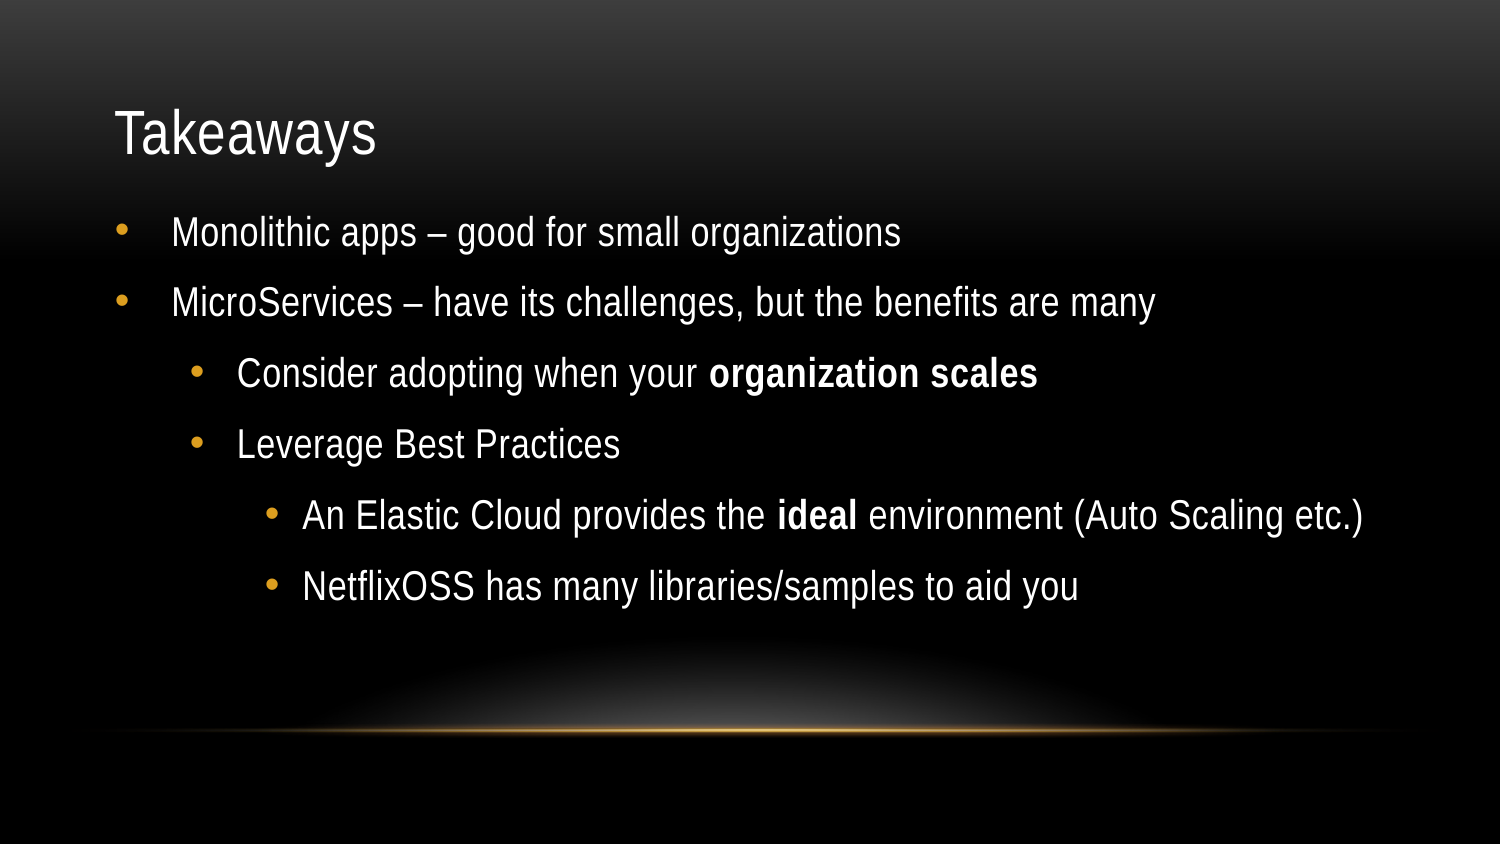

# Takeaways
Monolithic apps – good for small organizations
MicroServices – have its challenges, but the benefits are many
Consider adopting when your organization scales
Leverage Best Practices
An Elastic Cloud provides the ideal environment (Auto Scaling etc.)
NetflixOSS has many libraries/samples to aid you